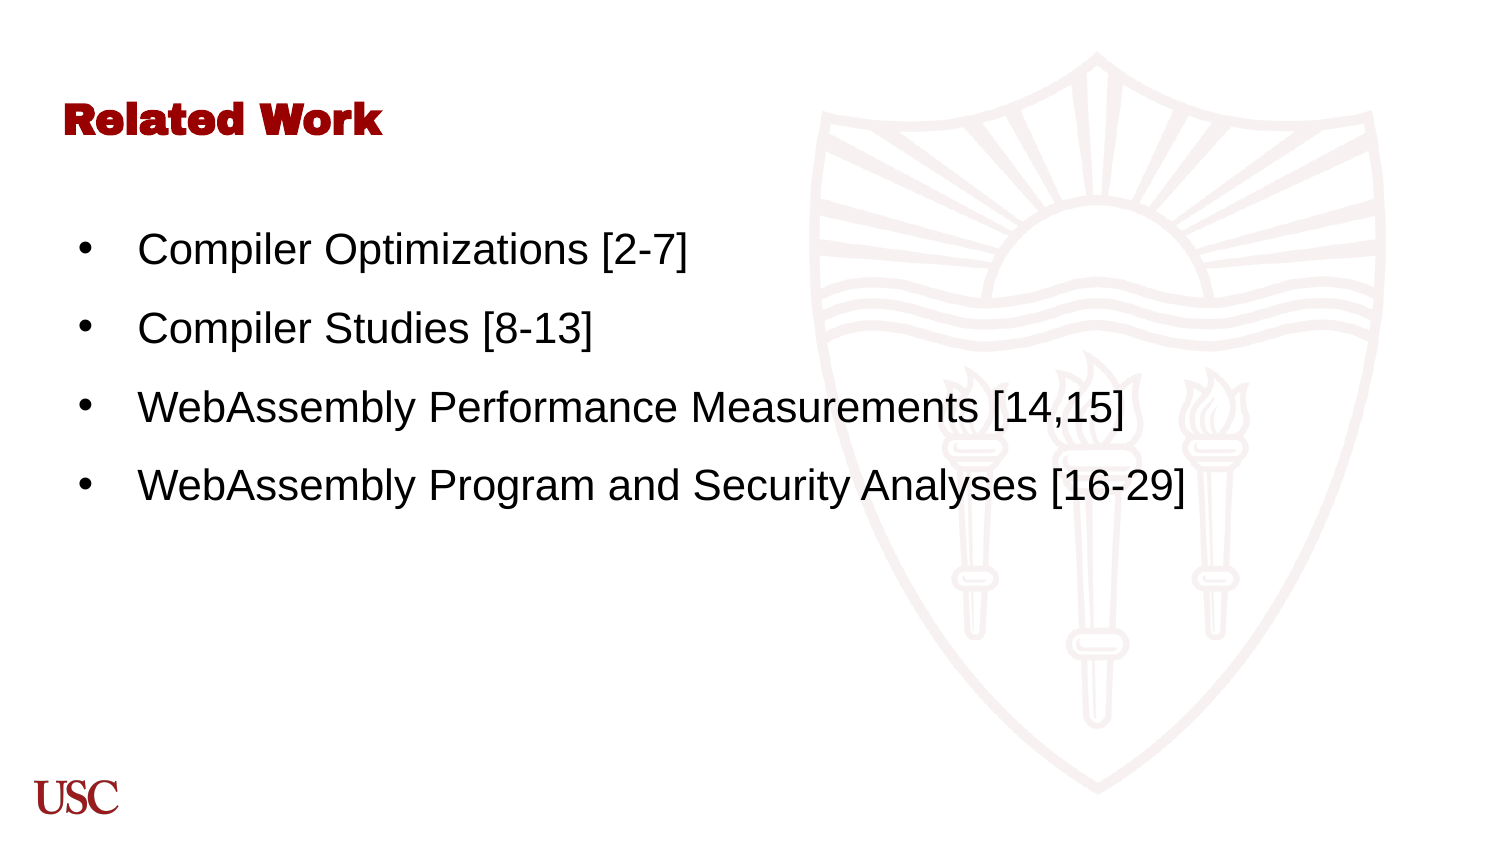

# Related Work
Compiler Optimizations [2-7]
Compiler Studies [8-13]
WebAssembly Performance Measurements [14,15]
WebAssembly Program and Security Analyses [16-29]